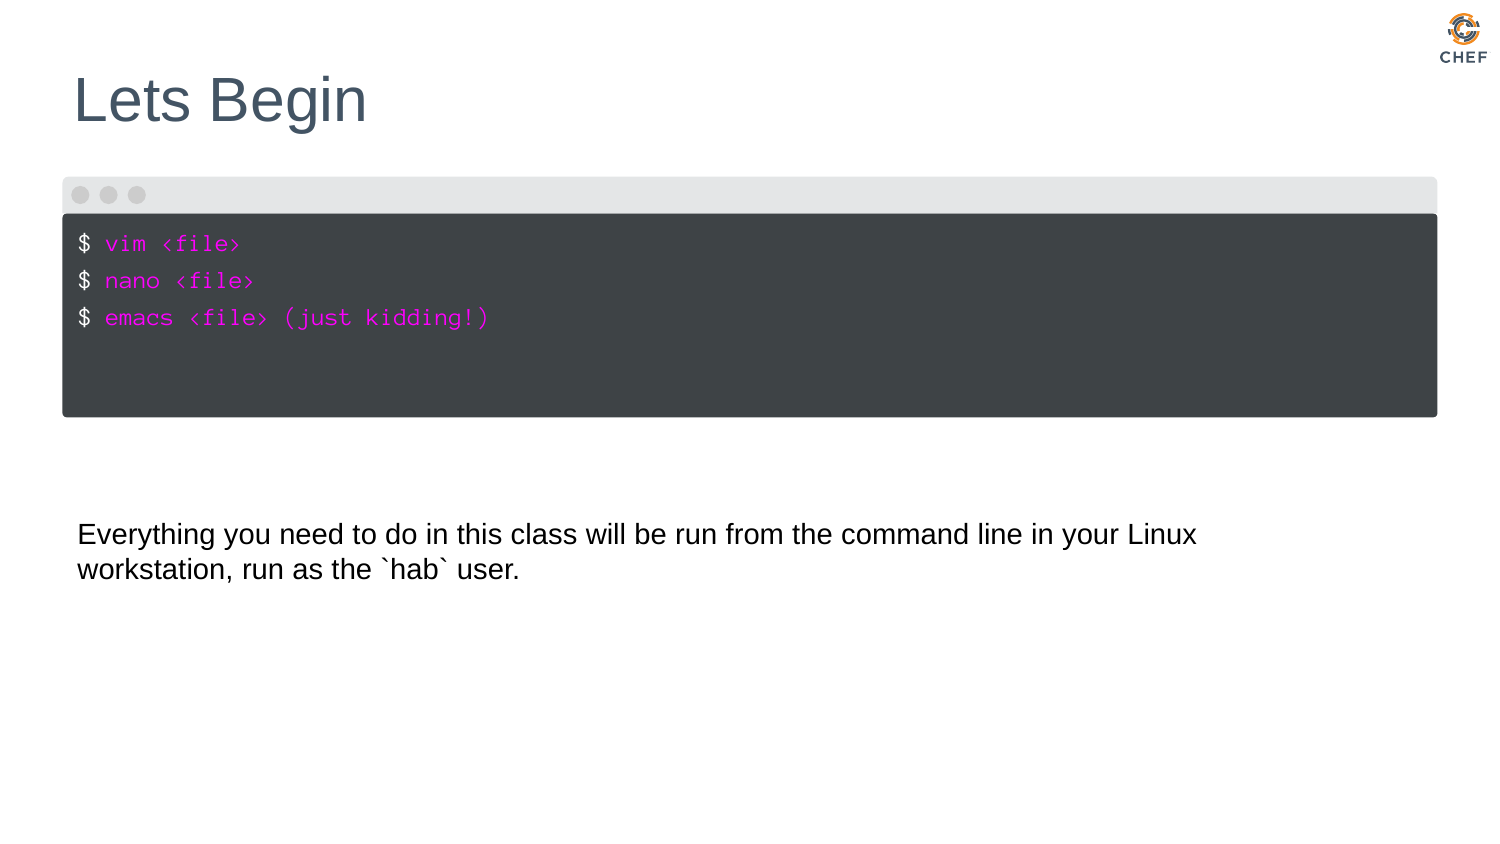

# Lets Begin

$ vim <file>
$ nano <file>
$ emacs <file> (just kidding!)

Everything you need to do in this class will be run from the command line in your Linux workstation, run as the `hab` user.